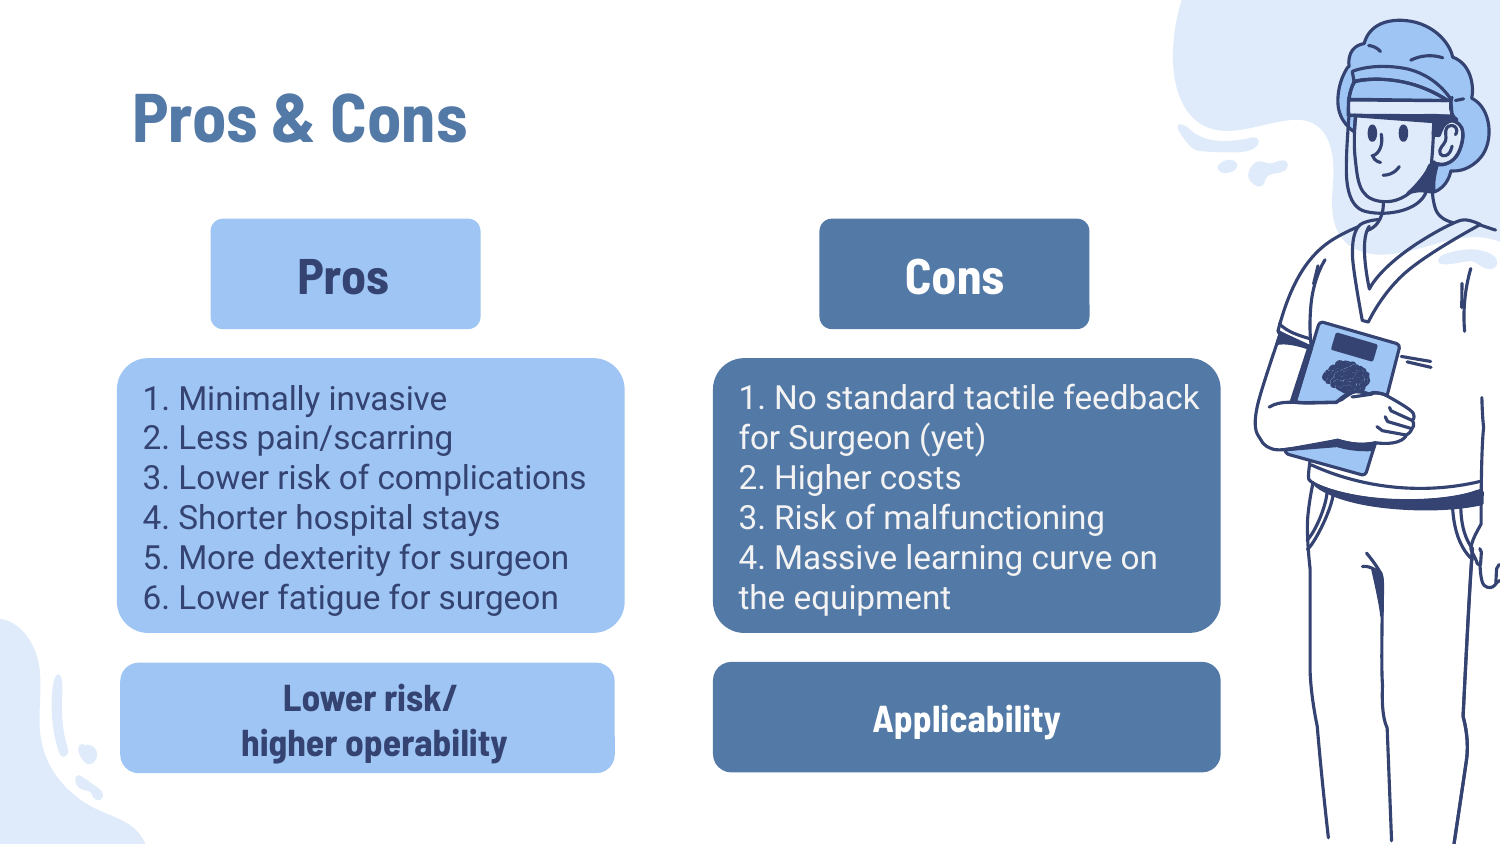

# Pros & Cons

    Pros

Cons

1. Minimally invasive
2. Less pain/scarring
3. Lower risk of complications
4. Shorter hospital stays
5. More dexterity for surgeon
6. Lower fatigue for surgeon

1. No standard tactile feedback for Surgeon (yet)
2. Higher costs
3. Risk of malfunctioning
4. Massive learning curve on the equipment

Applicability
Lower risk/
 higher operability